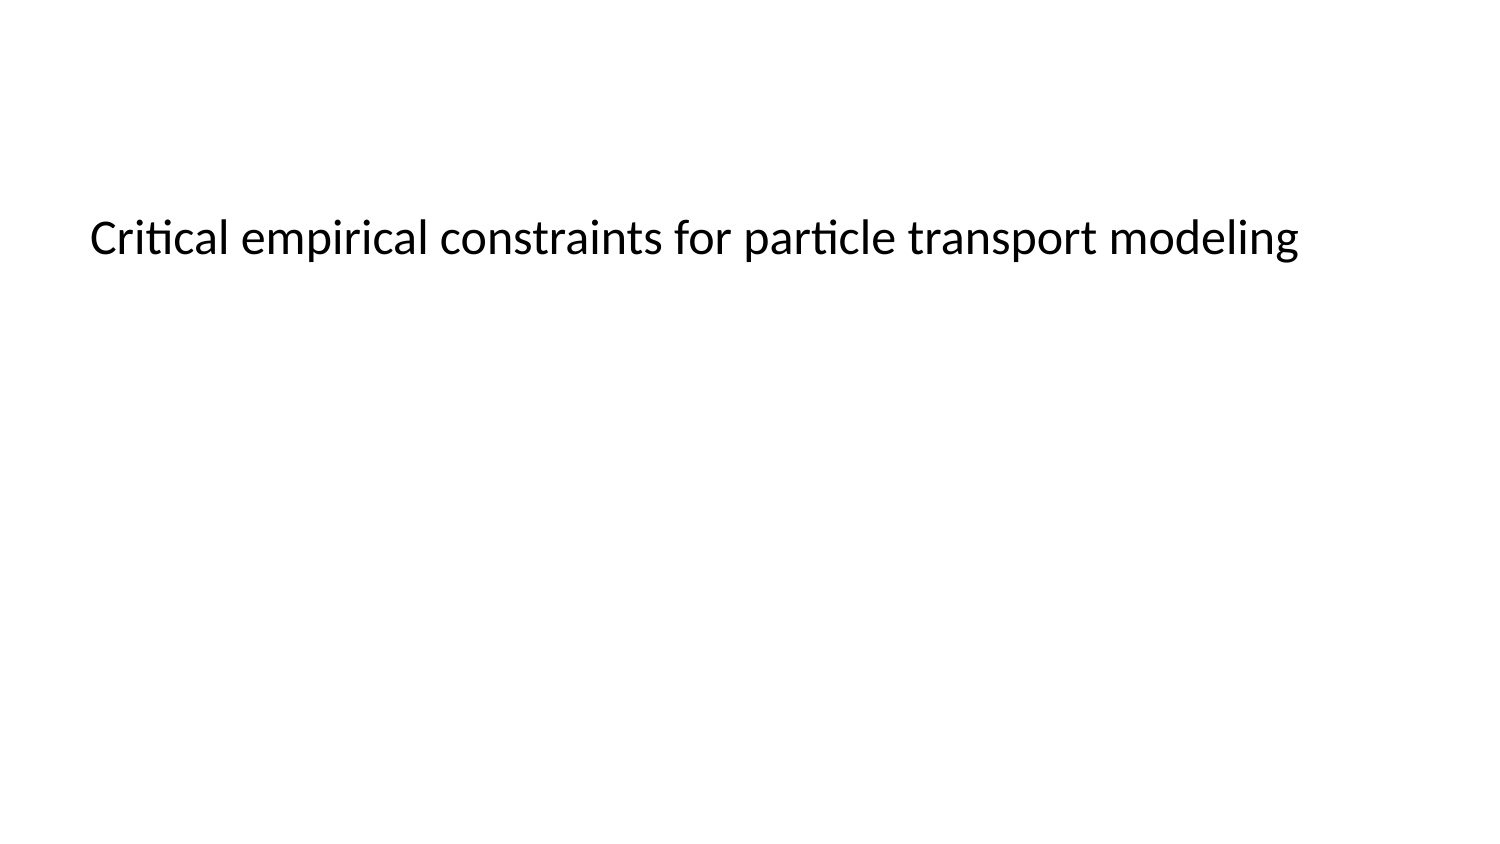

Critical empirical constraints for particle transport modeling